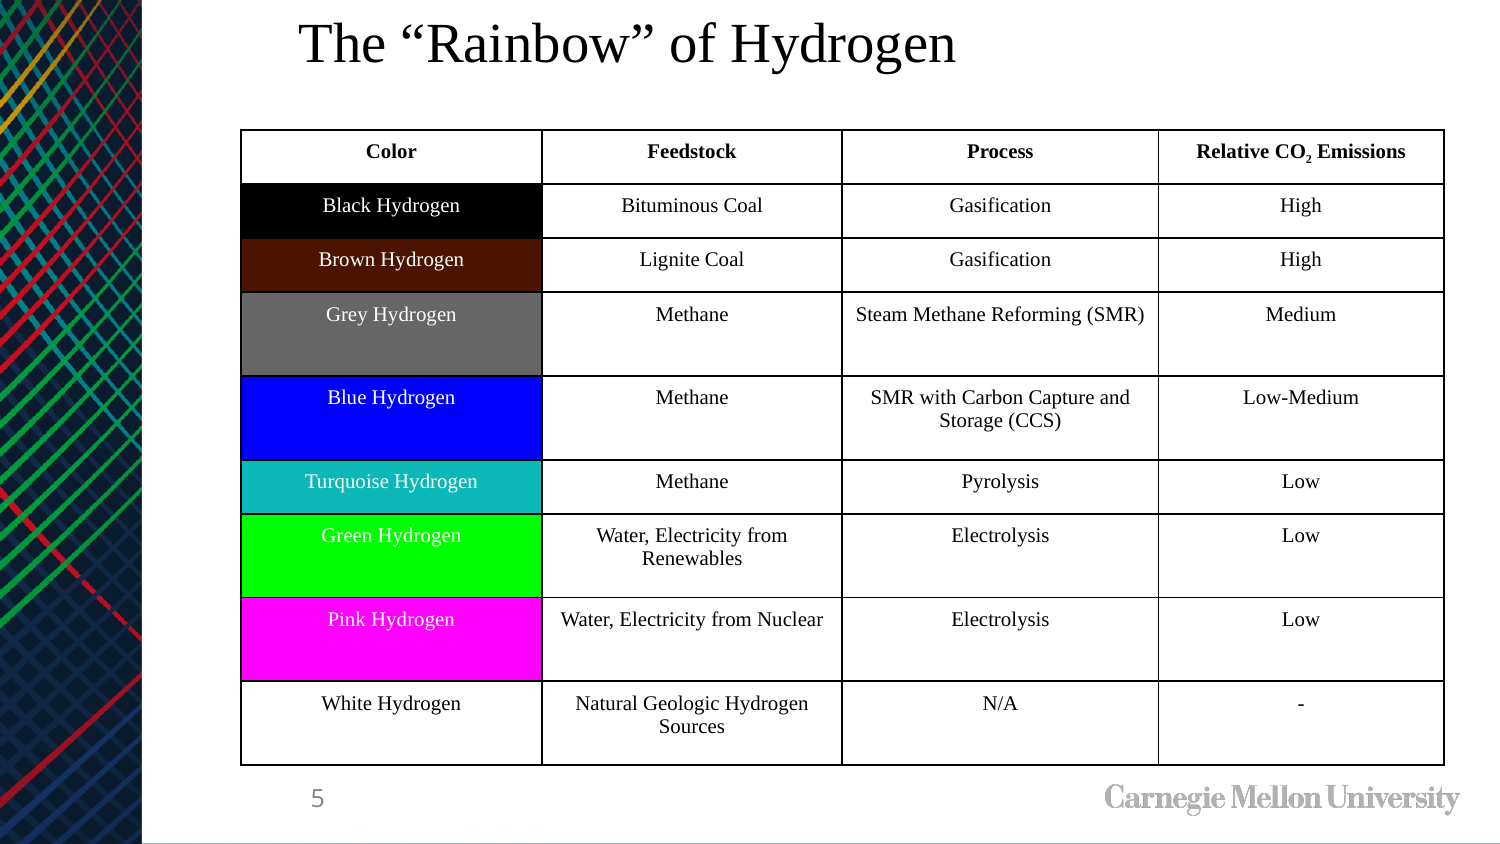

The “Rainbow” of Hydrogen
| Color | Feedstock | Process | Relative CO2 Emissions |
| --- | --- | --- | --- |
| Black Hydrogen | Bituminous Coal | Gasification | High |
| Brown Hydrogen | Lignite Coal | Gasification | High |
| Grey Hydrogen | Methane | Steam Methane Reforming (SMR) | Medium |
| Blue Hydrogen | Methane | SMR with Carbon Capture and Storage (CCS) | Low-Medium |
| Turquoise Hydrogen | Methane | Pyrolysis | Low |
| Green Hydrogen | Water, Electricity from Renewables | Electrolysis | Low |
| Pink Hydrogen | Water, Electricity from Nuclear | Electrolysis | Low |
| White Hydrogen | Natural Geologic Hydrogen Sources | N/A | - |
5